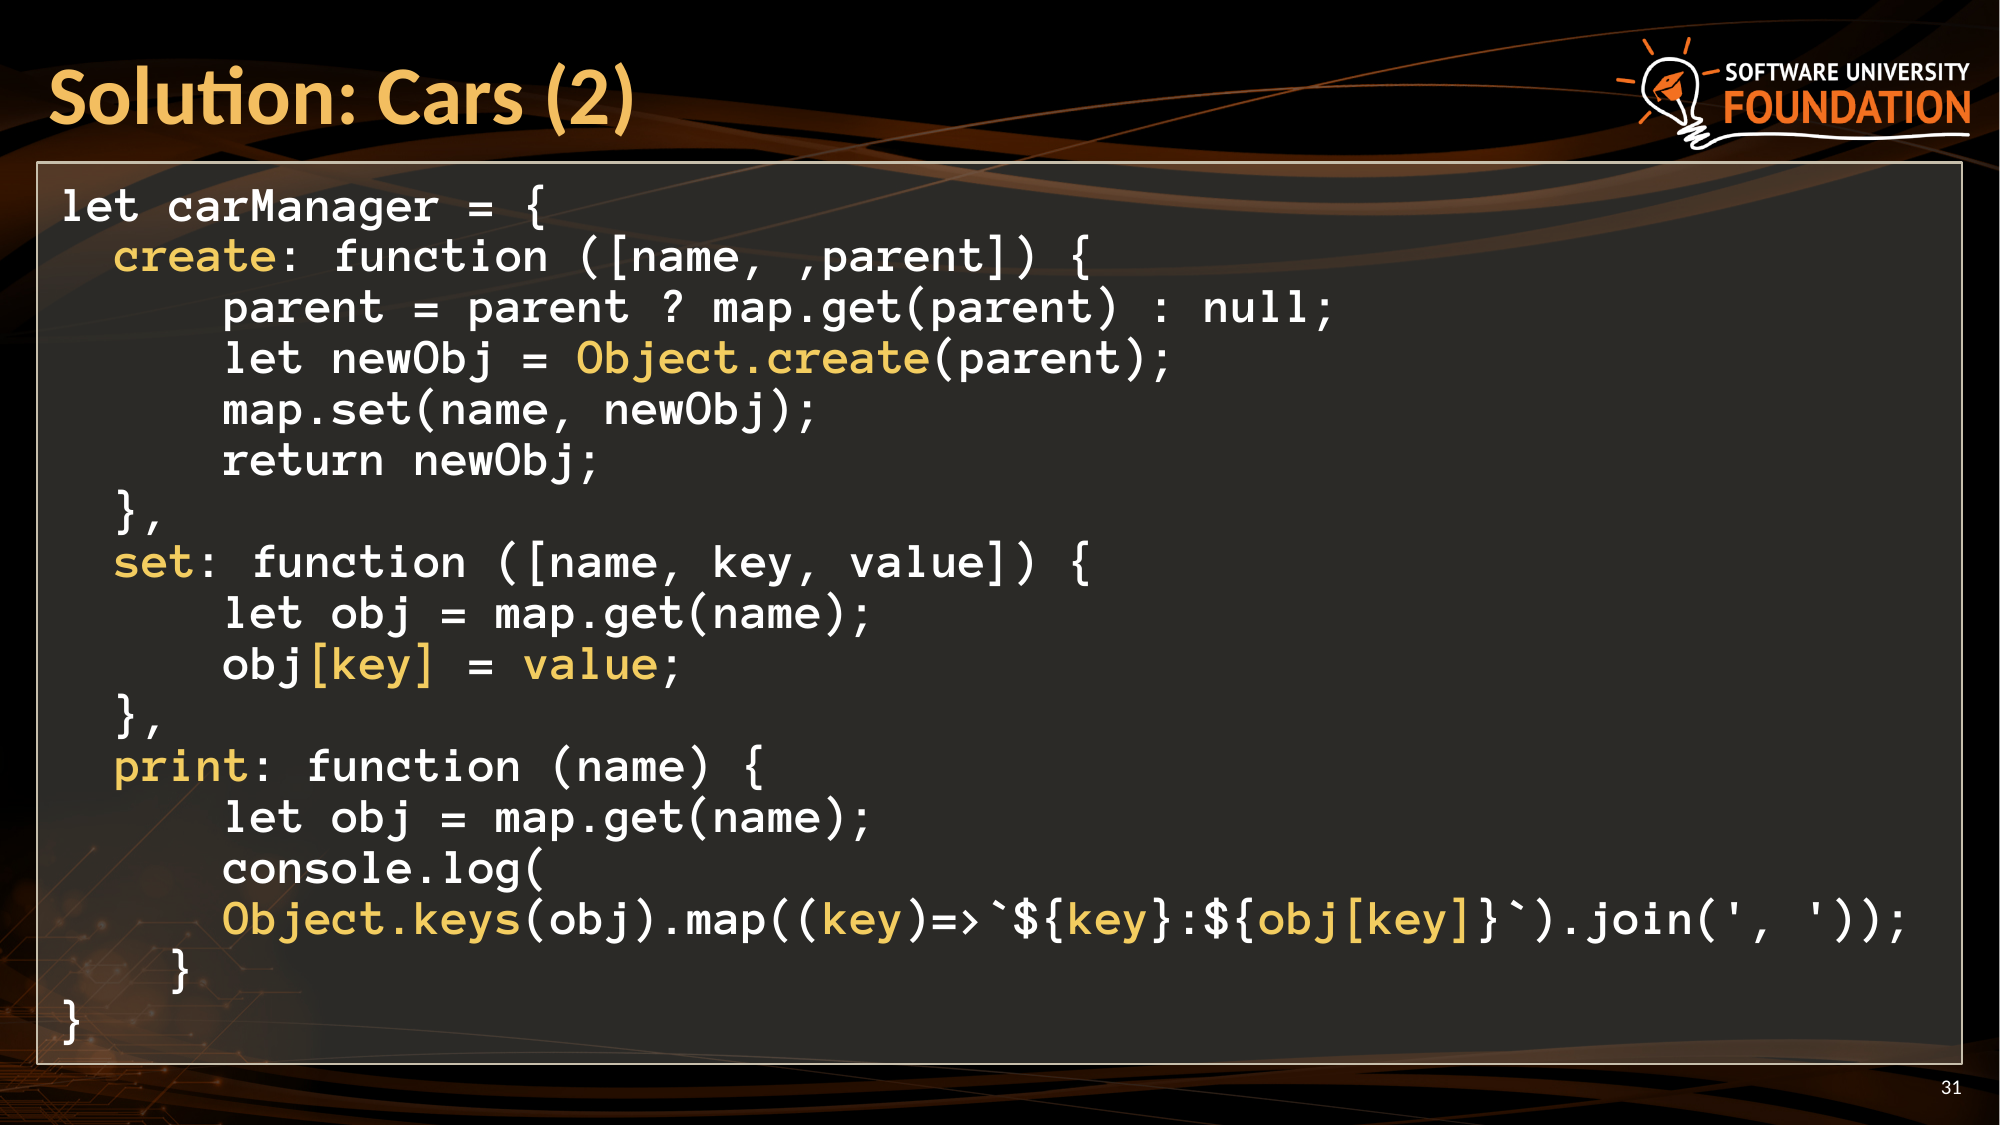

# Solution: Cars (2)
let carManager = {
  create: function ([name, ,parent]) {
      parent = parent ? map.get(parent) : null;
      let newObj = Object.create(parent);
      map.set(name, newObj);
      return newObj;
  },
  set: function ([name, key, value]) {
      let obj = map.get(name);
      obj[key] = value;
  },
  print: function (name) {
      let obj = map.get(name);
      console.log(
      Object.keys(obj).map((key)=>`${key}:${obj[key]}`).join(', '));
    }
}
31